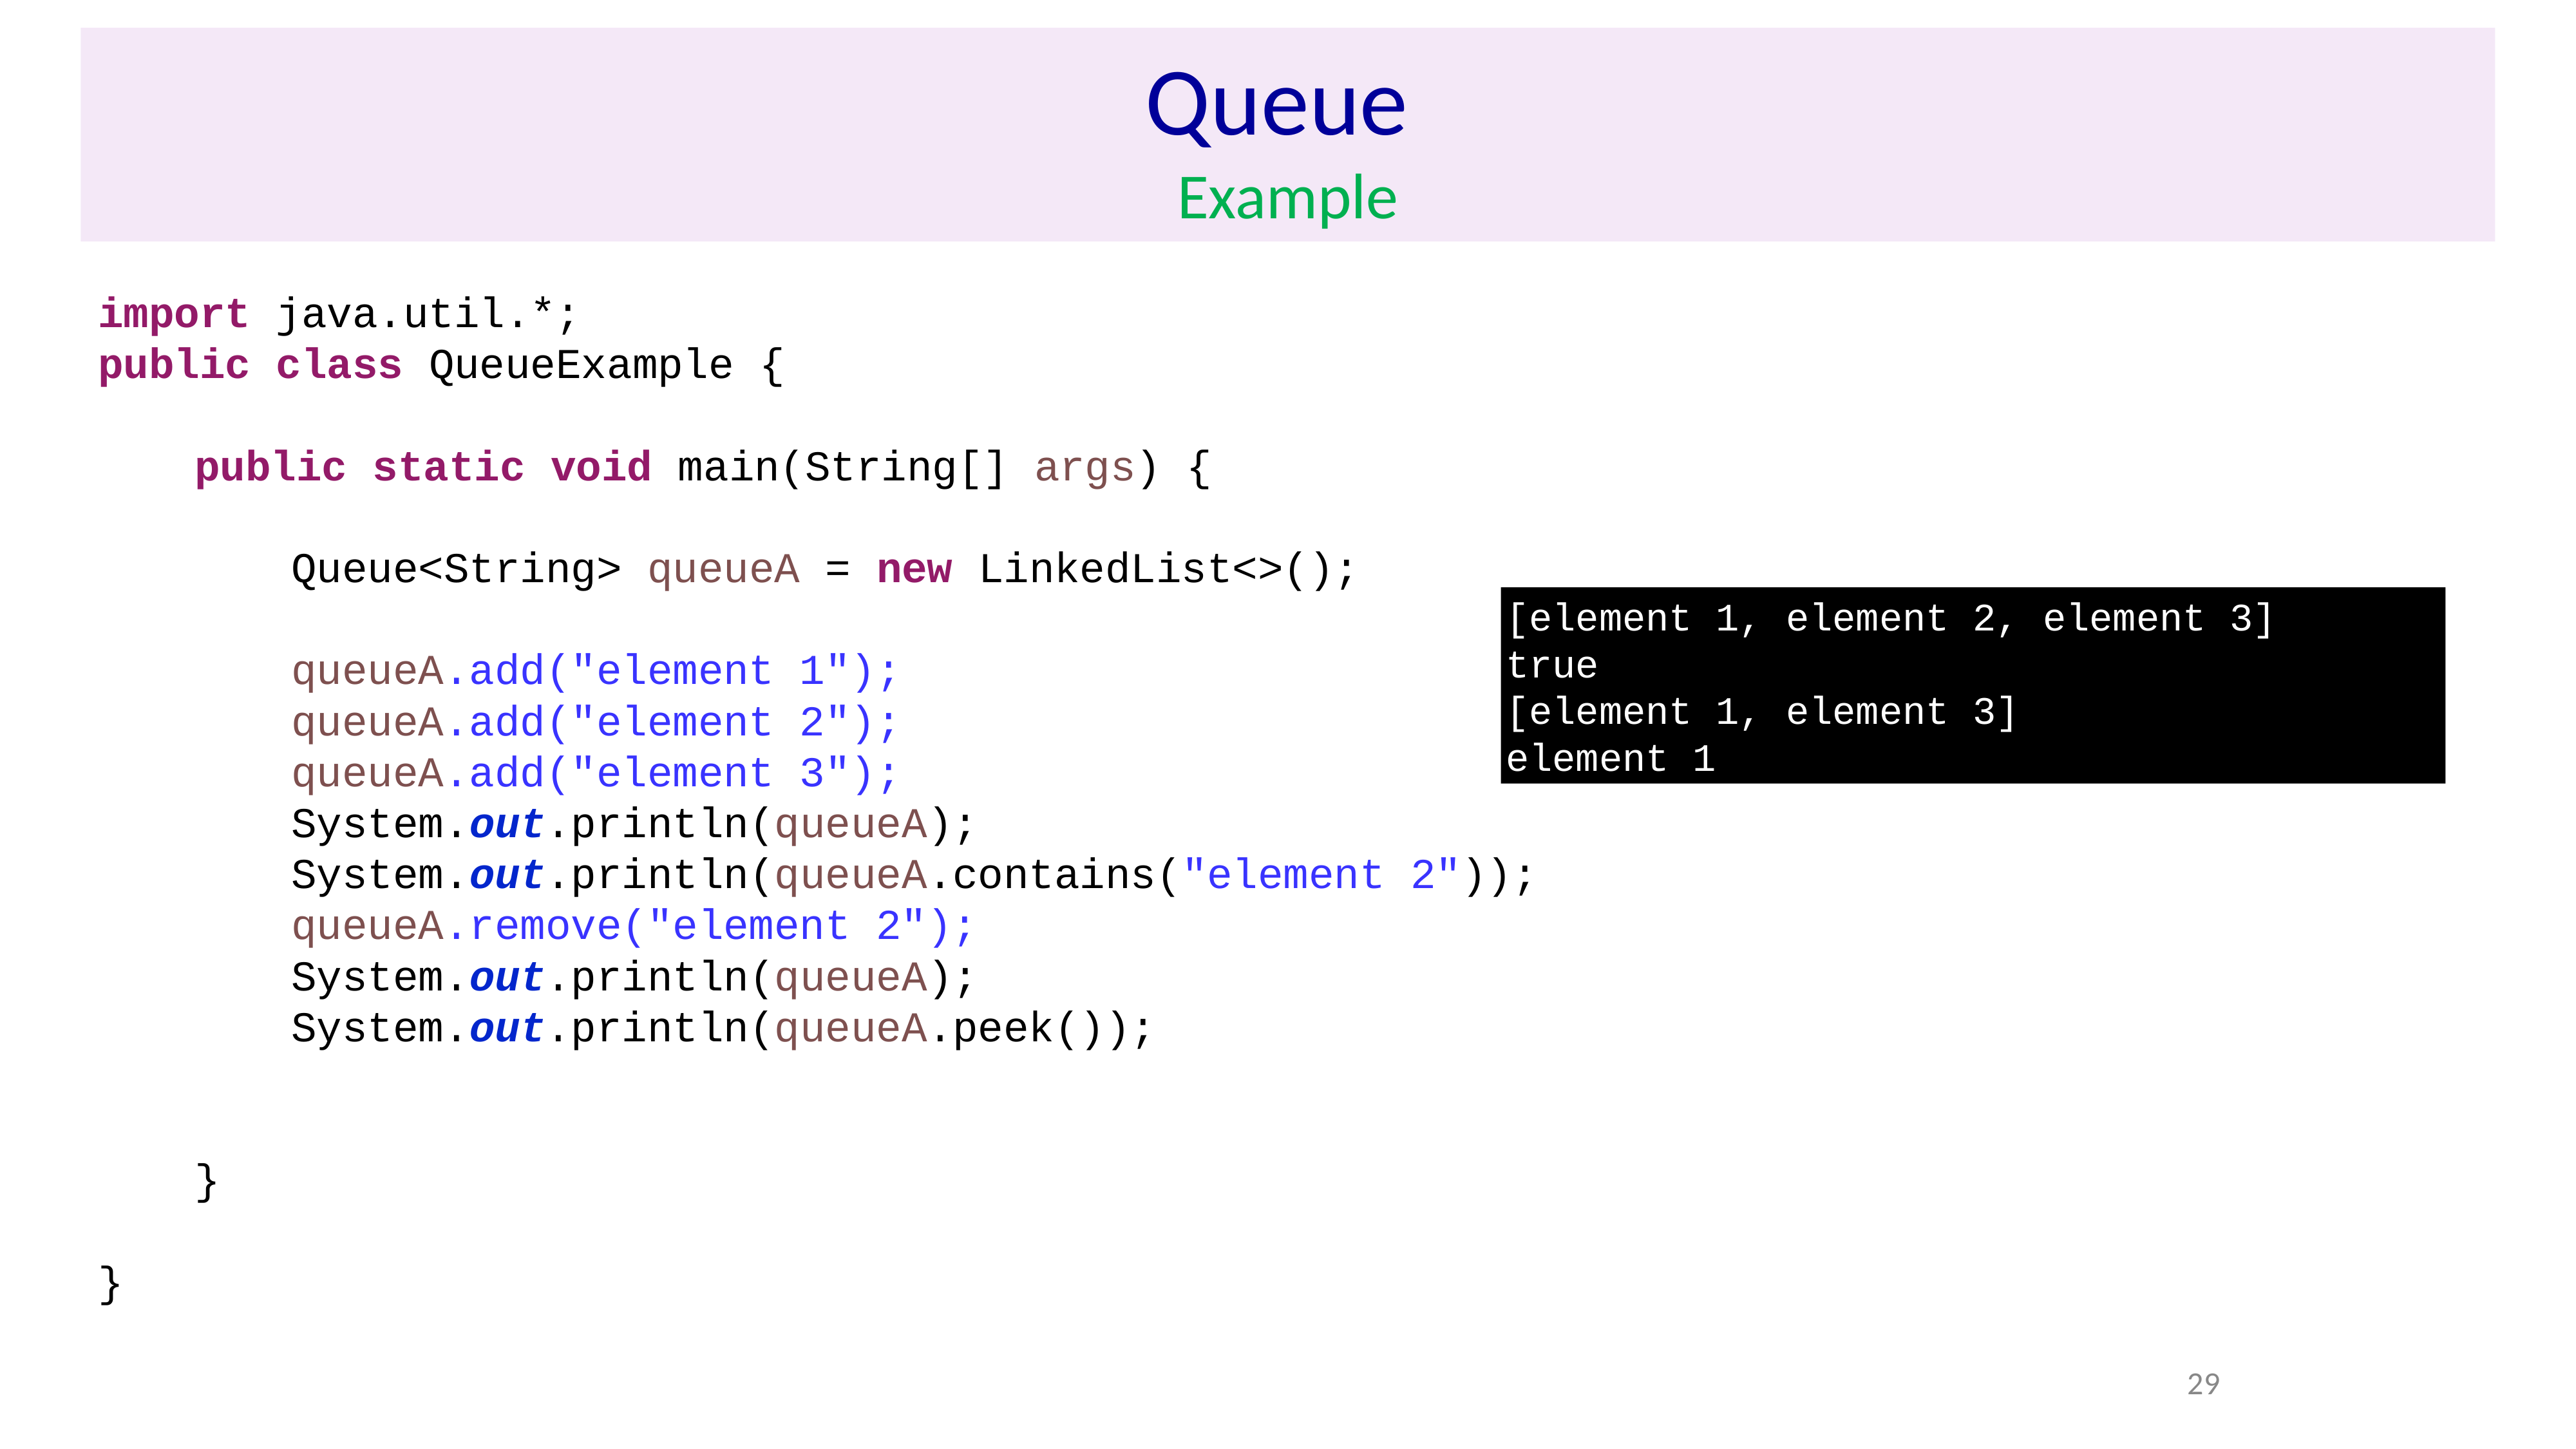

# Queue Example
import java.util.*;
public class QueueExample {

	public static void main(String[] args) {

		Queue<String> queueA = new LinkedList<>();

		queueA.add("element 1");
		queueA.add("element 2");
		queueA.add("element 3");
		System.out.println(queueA);
		System.out.println(queueA.contains("element 2"));
		queueA.remove("element 2");
		System.out.println(queueA);
		System.out.println(queueA.peek());

	}

}
[element 1, element 2, element 3]
true
[element 1, element 3]
element 1
29